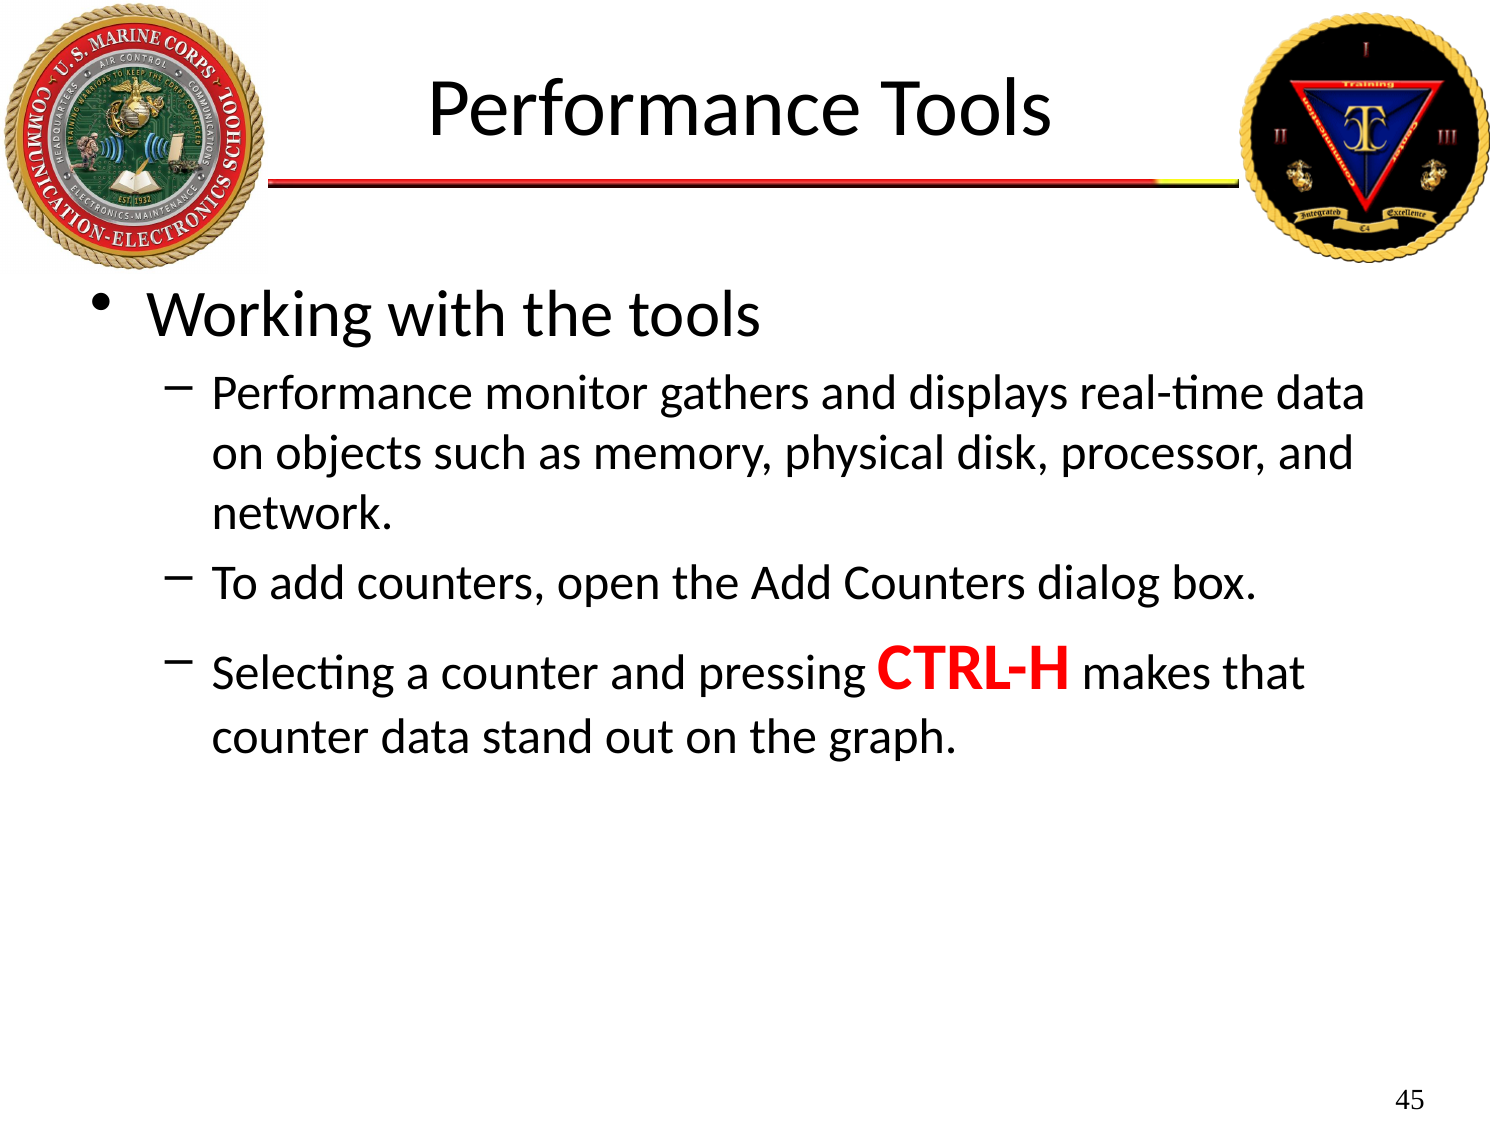

# Performance Tools
Working with the tools
Performance monitor gathers and displays real-time data on objects such as memory, physical disk, processor, and network.
To add counters, open the Add Counters dialog box.
Selecting a counter and pressing ctrl-h makes that counter data stand out on the graph.